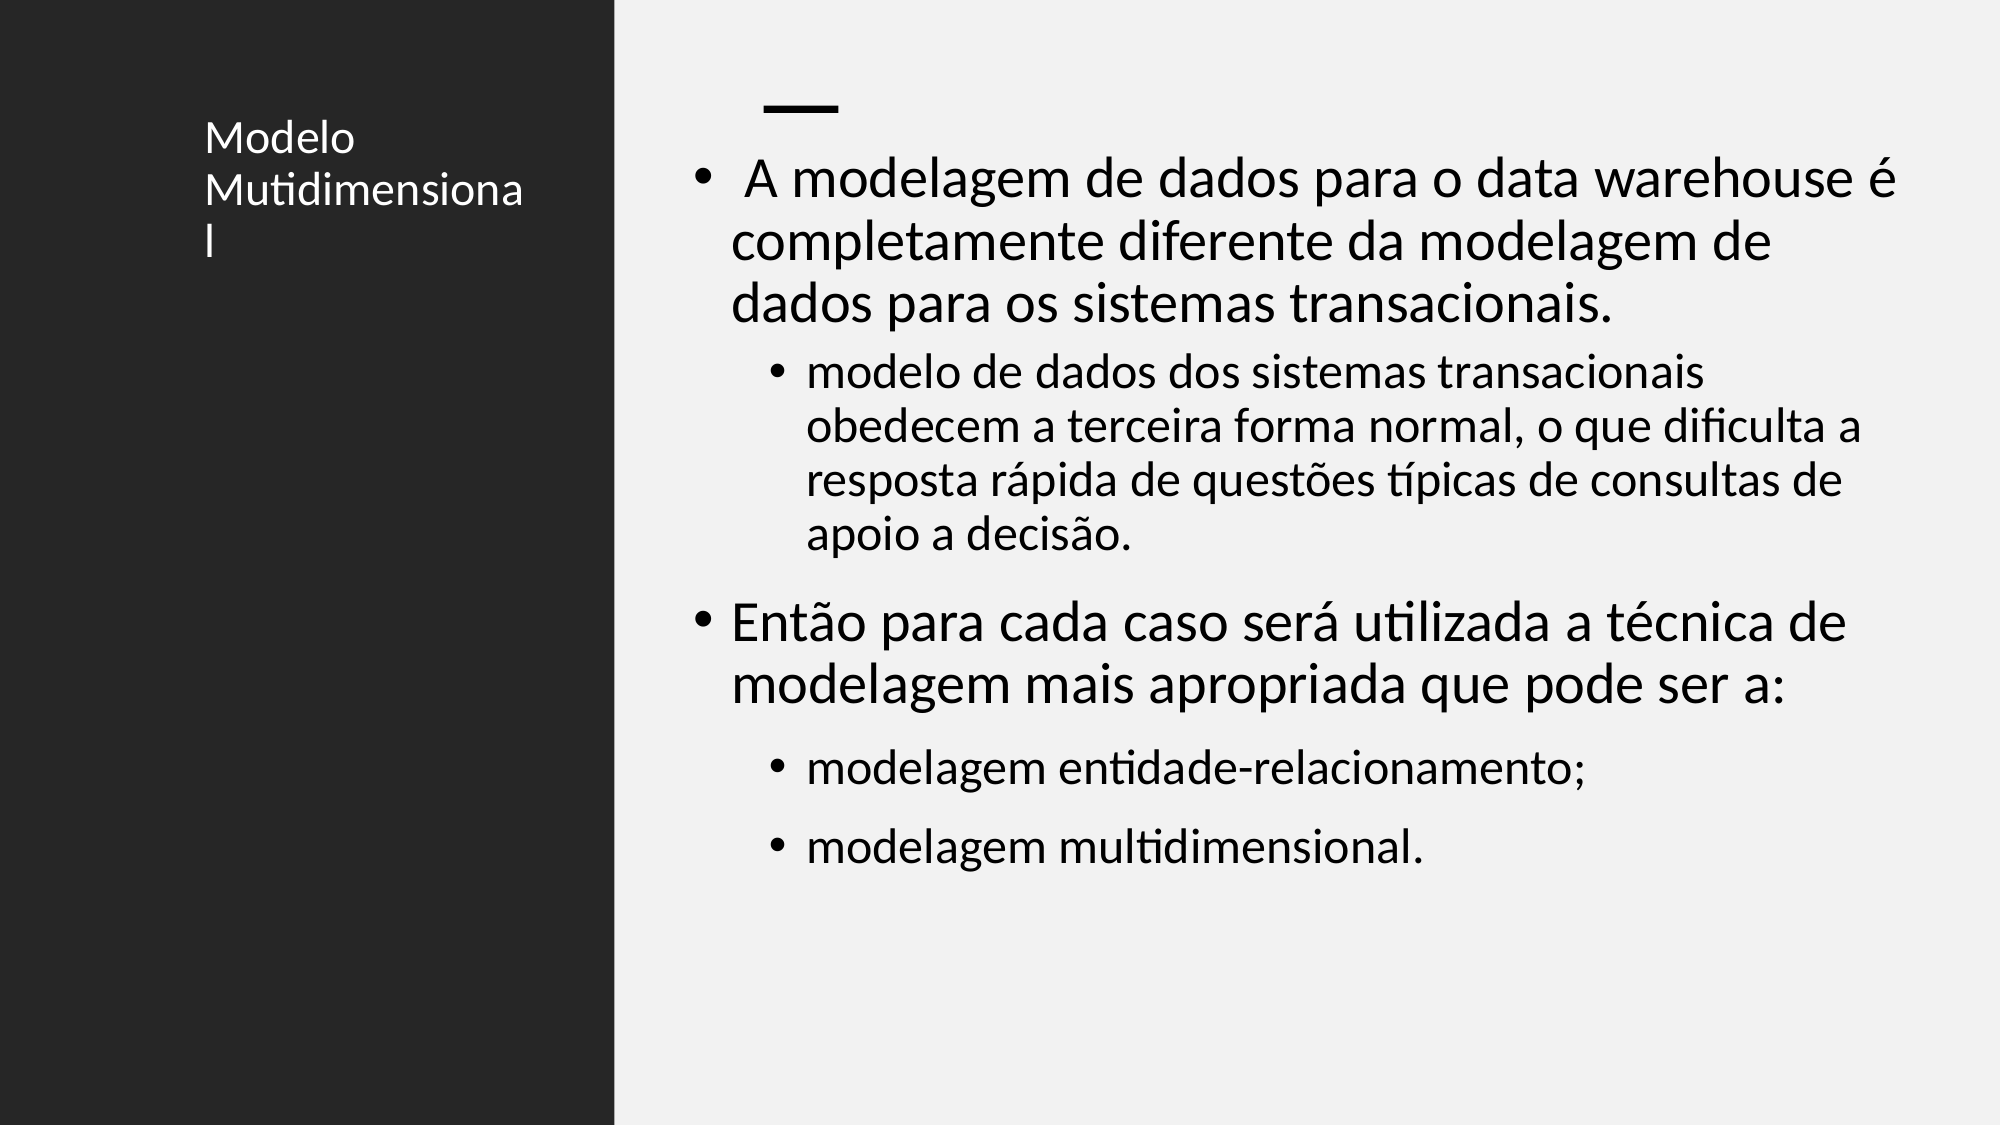

# Modelo Mutidimensional

 A modelagem de dados para o data warehouse é completamente diferente da modelagem de dados para os sistemas transacionais.
modelo de dados dos sistemas transacionais obedecem a terceira forma normal, o que dificulta a resposta rápida de questões típicas de consultas de apoio a decisão.
Então para cada caso será utilizada a técnica de modelagem mais apropriada que pode ser a:
modelagem entidade-relacionamento;
modelagem multidimensional.